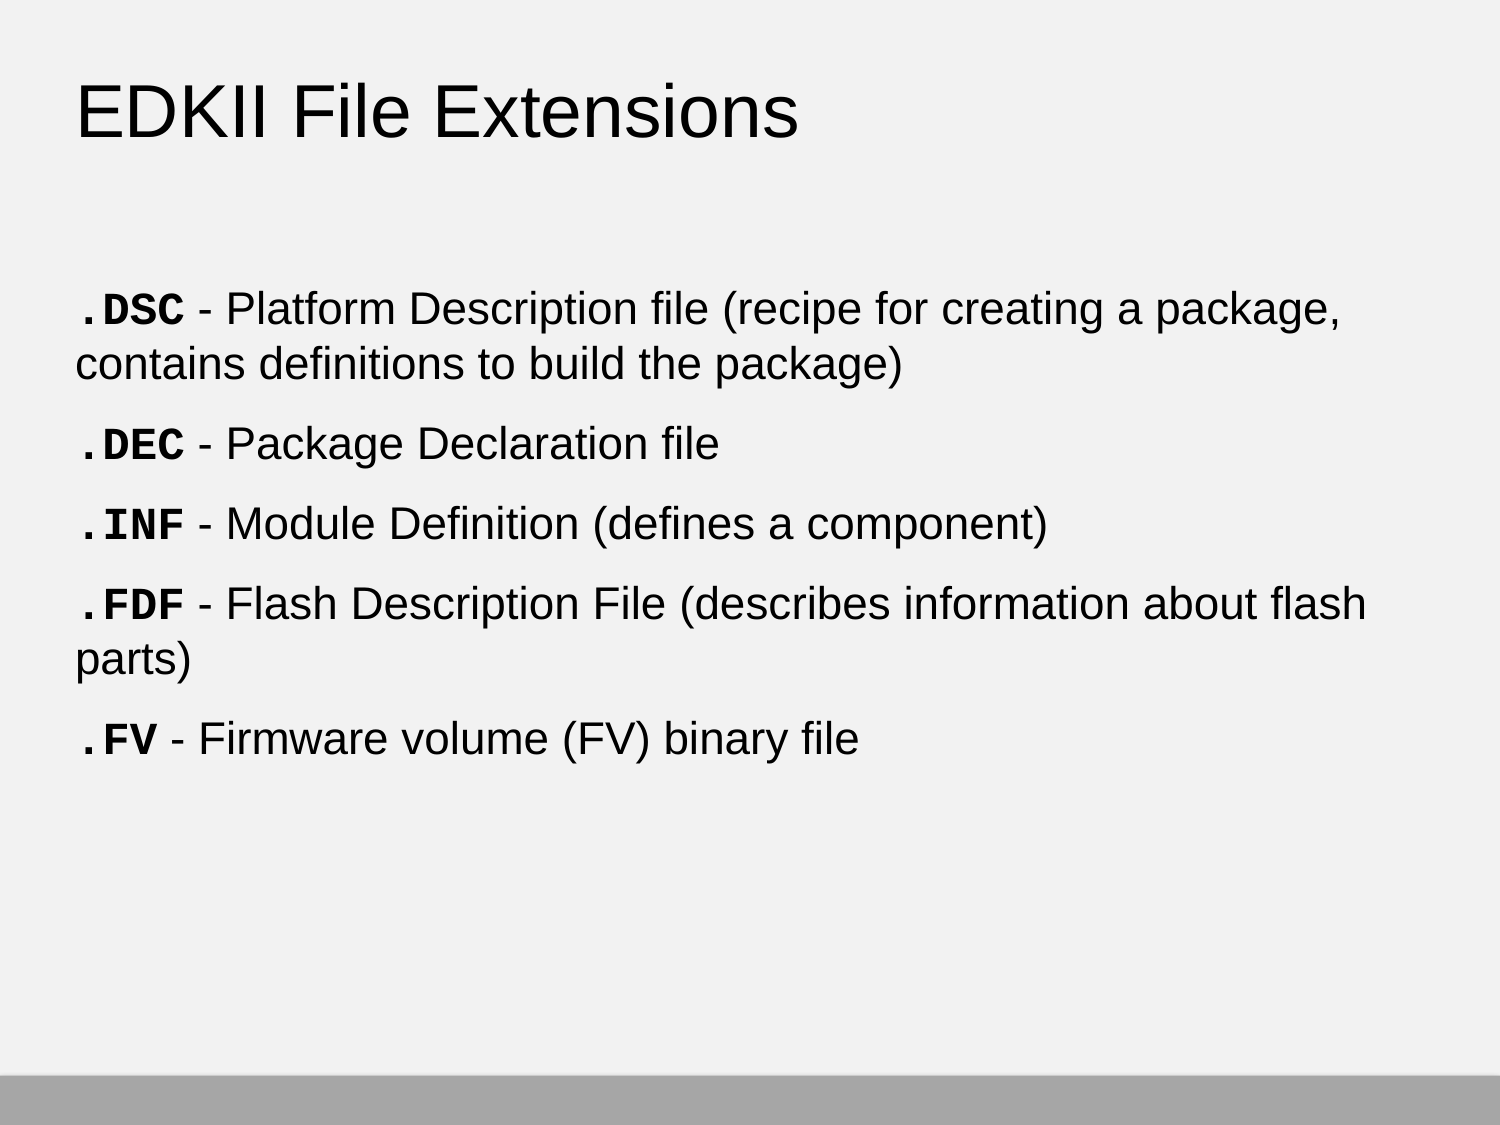

# EDKII File Extensions
.DSC - Platform Description file (recipe for creating a package, contains definitions to build the package)
.DEC - Package Declaration file
.INF - Module Definition (defines a component)
.FDF - Flash Description File (describes information about flash parts)
.FV - Firmware volume (FV) binary file